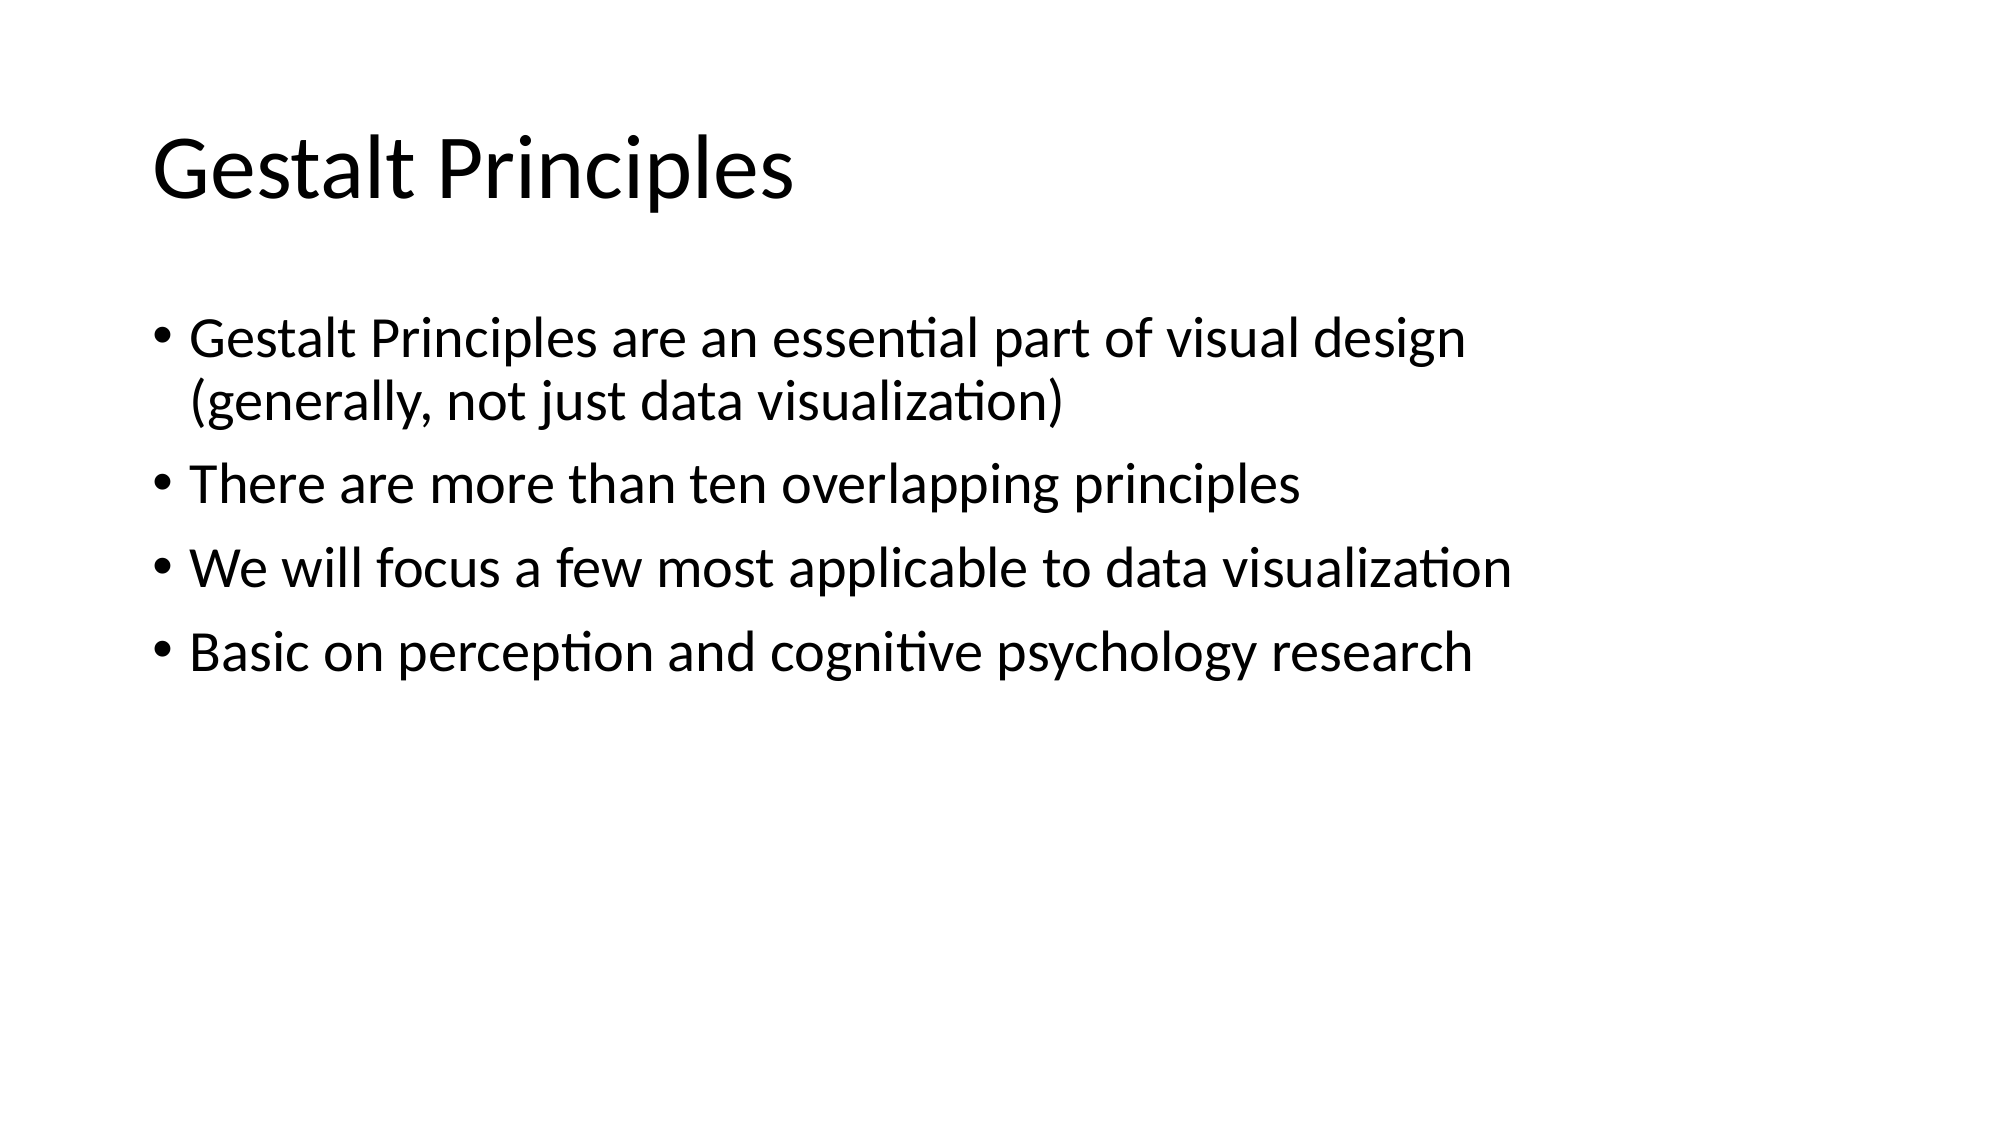

# Gestalt Principles
Gestalt Principles are an essential part of visual design
(generally, not just data visualization)
There are more than ten overlapping principles
We will focus a few most applicable to data visualization
Basic on perception and cognitive psychology research